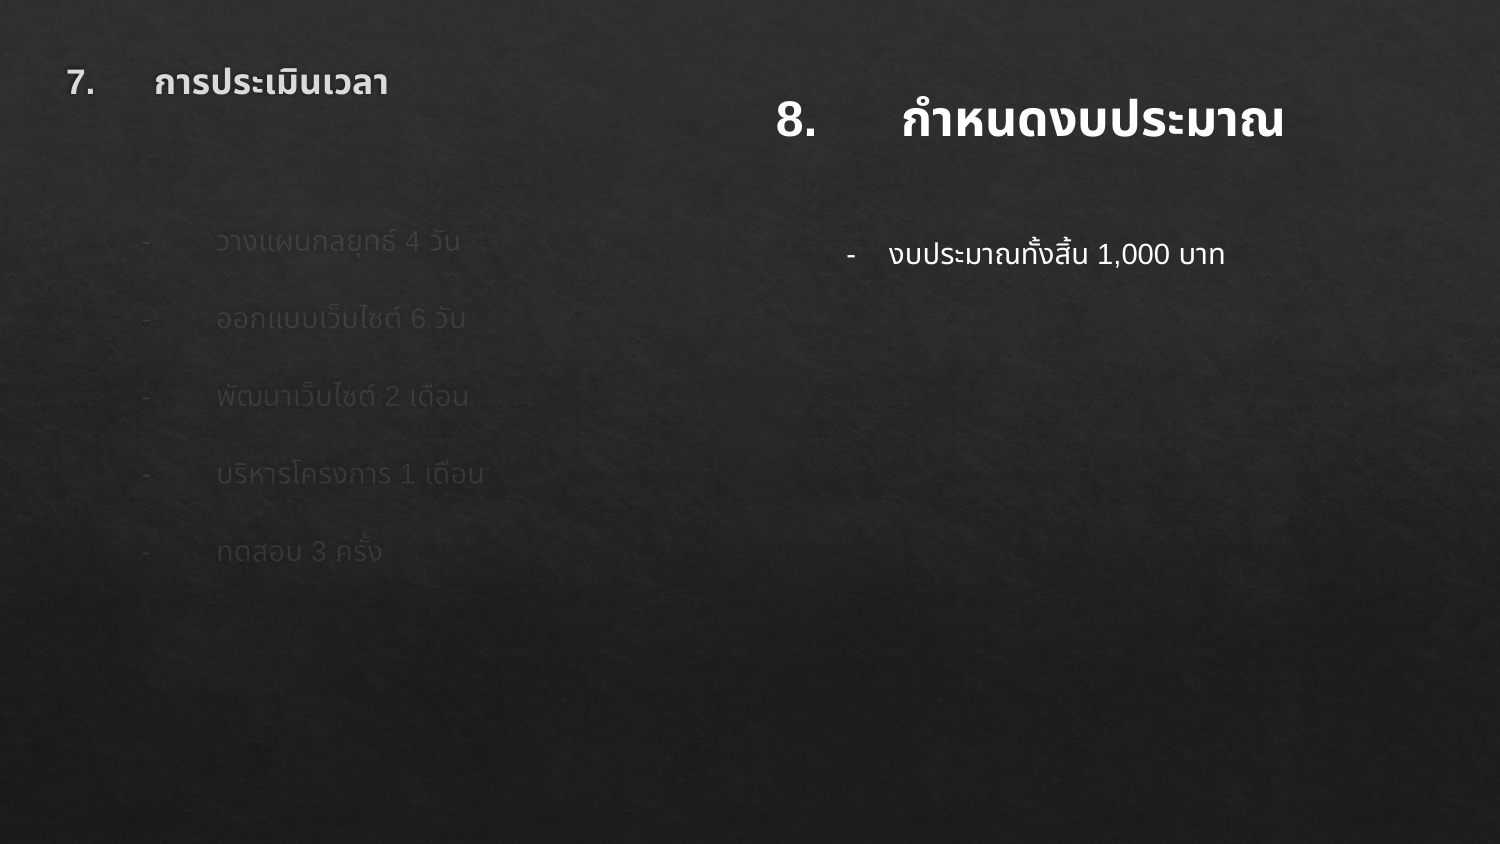

# 7.      การประเมินเวลา

8.      กำหนดงบประมาณ
-	วางแผนกลยุทธ์ 4 วัน
- 	ออกแบบเว็บไซต์ 6 วัน
-	พัฒนาเว็บไซต์ 2 เดือน
-	บริหารโครงการ 1 เดือน
-	ทดสอบ 3 ครั้ง

-    งบประมาณทั้งสิ้น 1,000 บาท